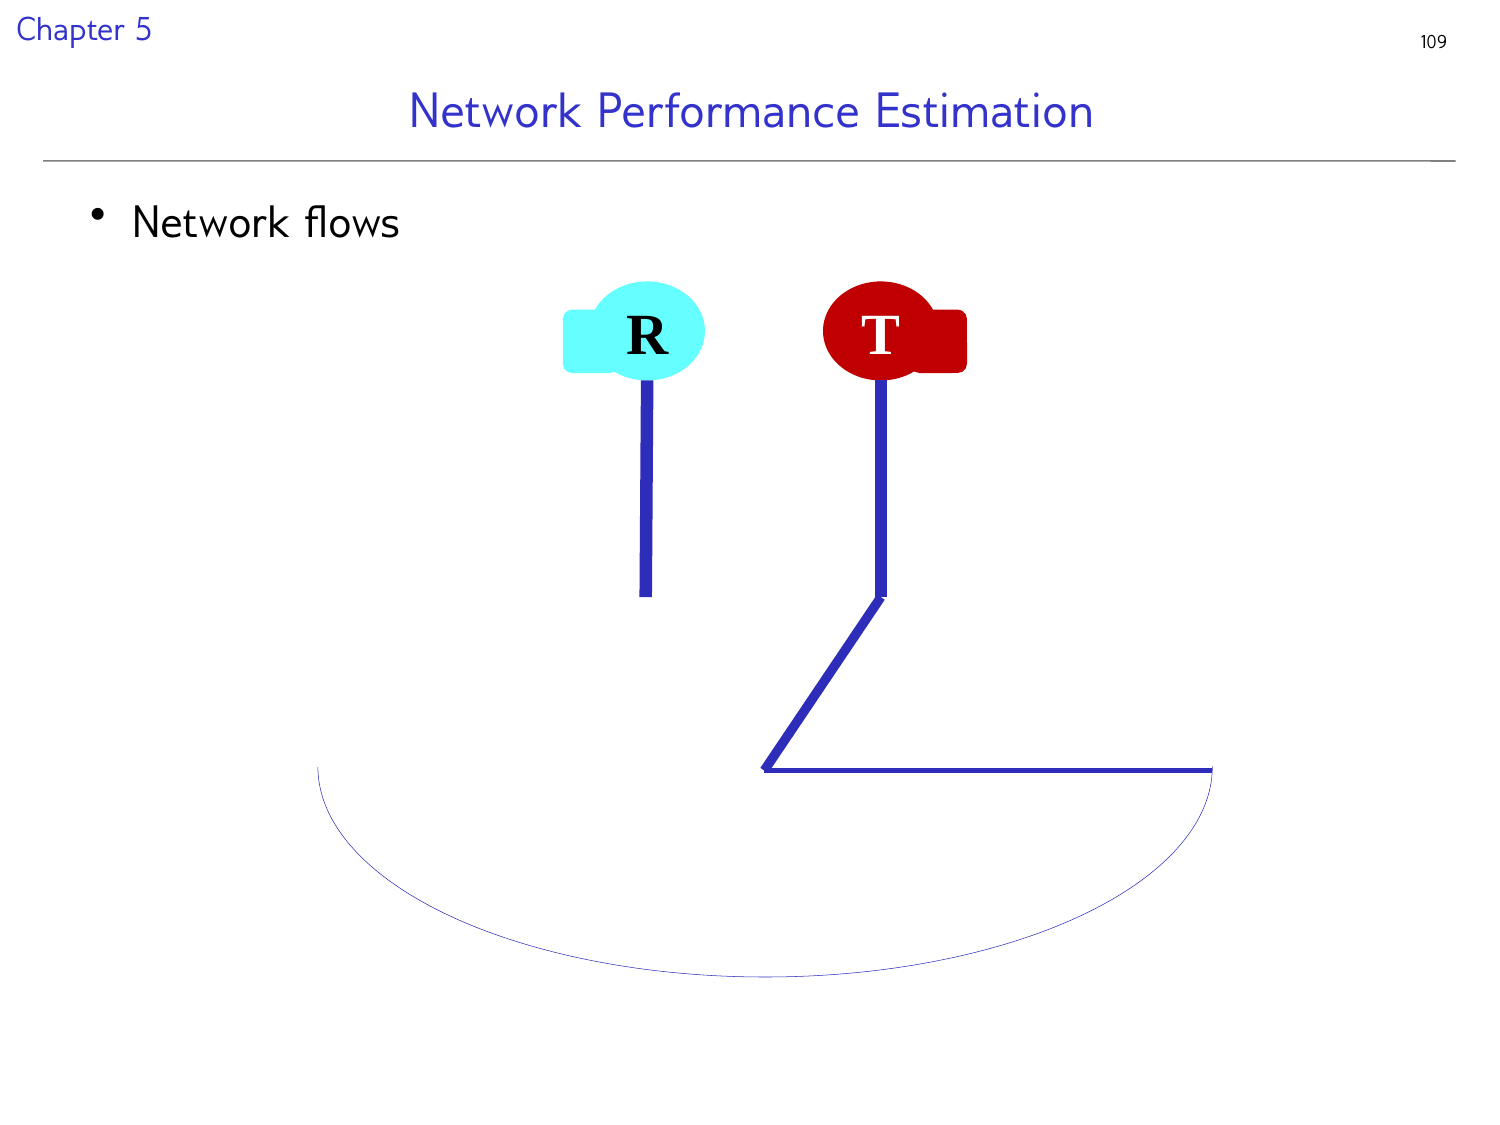

Chapter 5
# Network Performance Estimation
Network flows
R

T